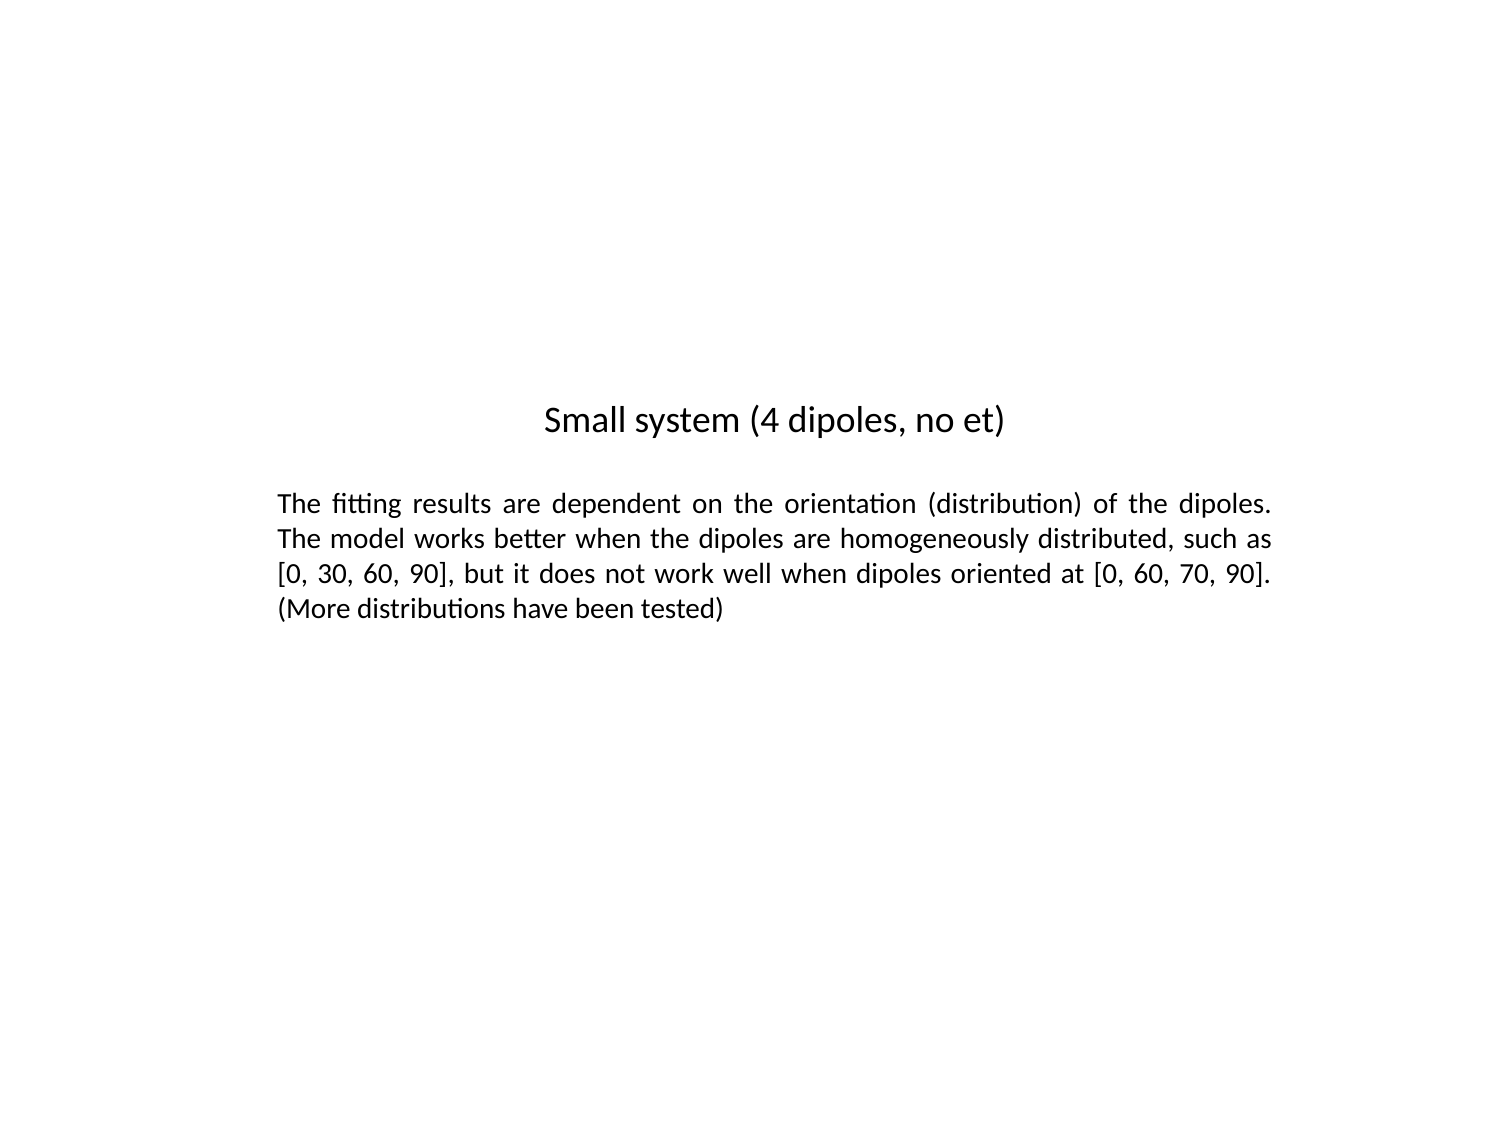

Small system (4 dipoles, no et)

The fitting results are dependent on the orientation (distribution) of the dipoles. The model works better when the dipoles are homogeneously distributed, such as [0, 30, 60, 90], but it does not work well when dipoles oriented at [0, 60, 70, 90]. (More distributions have been tested)